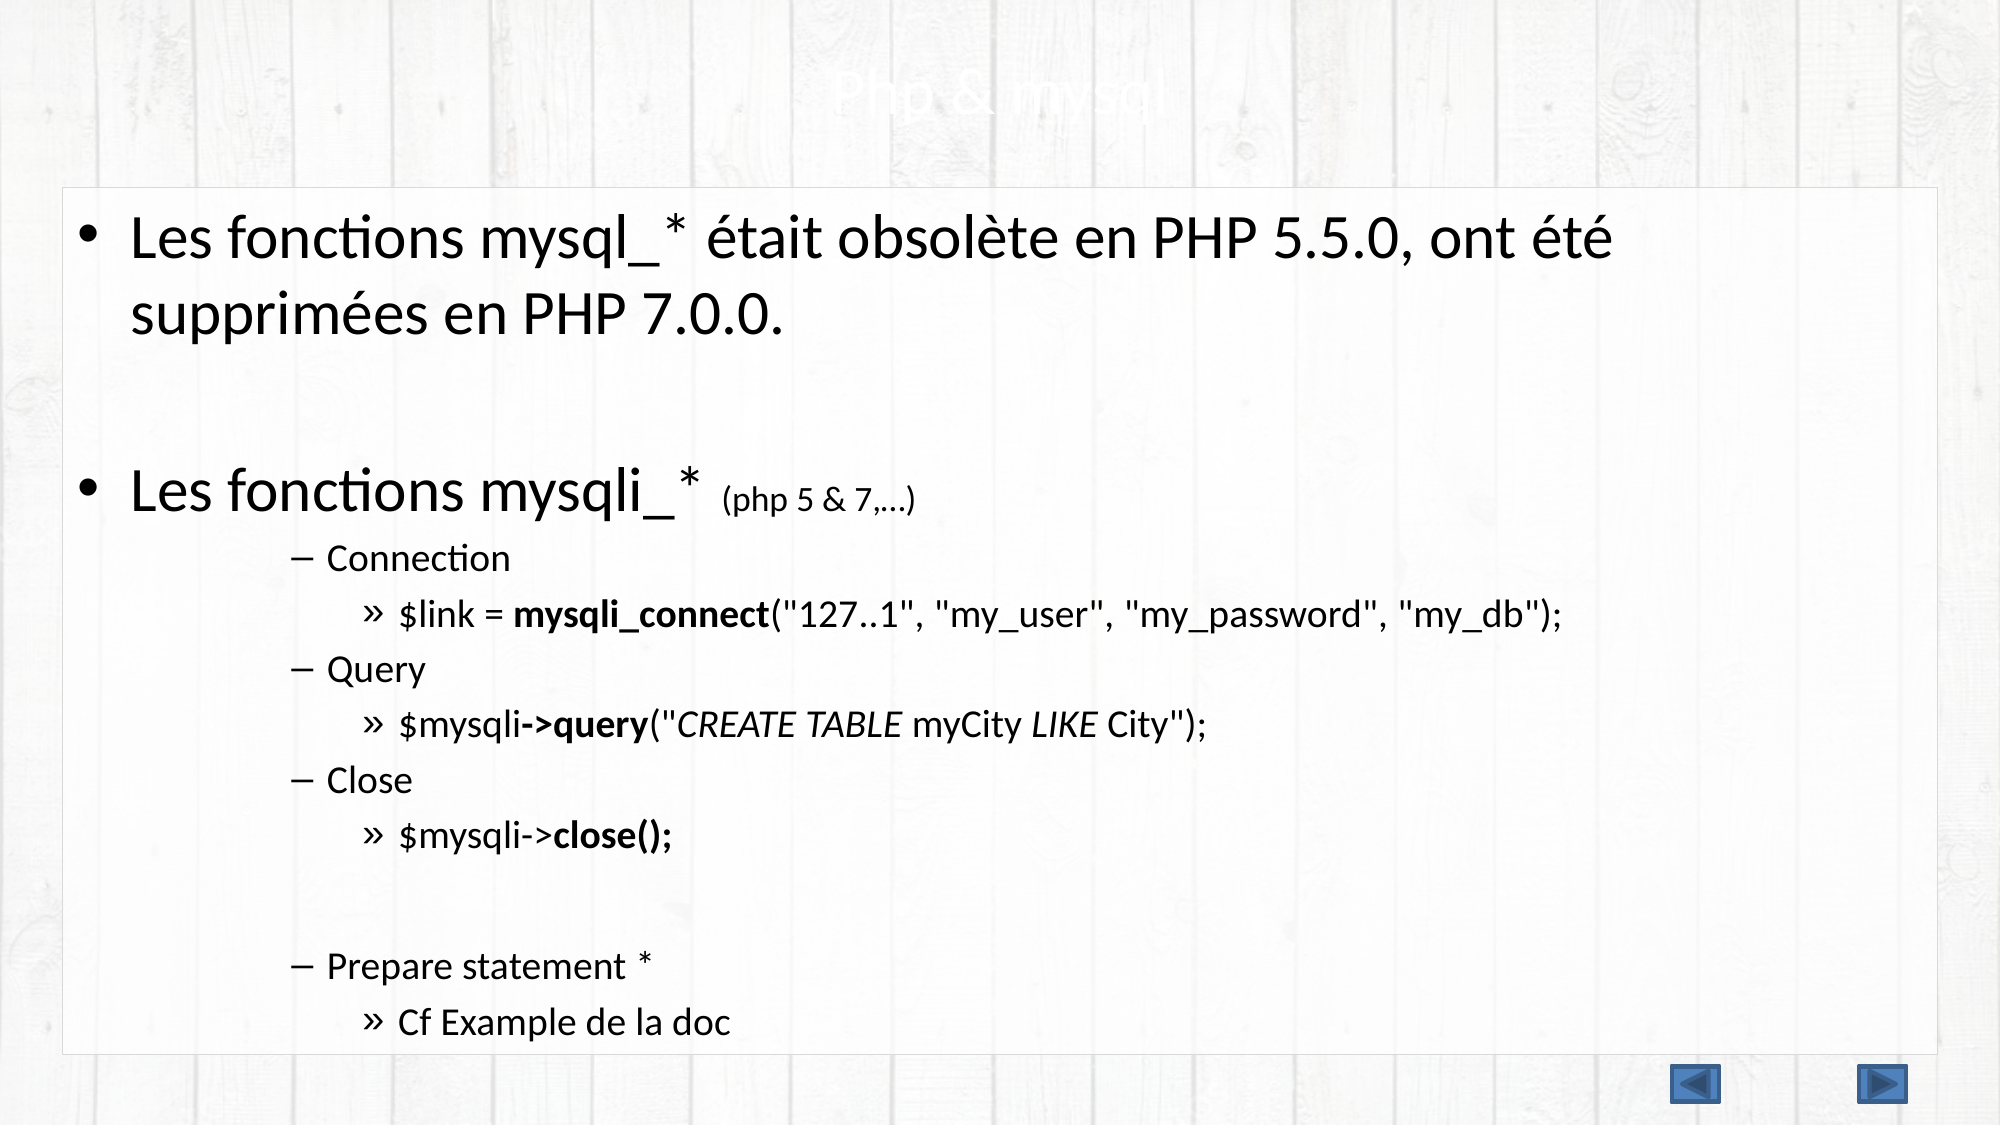

# Php & mysql
Les fonctions mysql_* était obsolète en PHP 5.5.0, ont été supprimées en PHP 7.0.0.

Les fonctions mysqli_* (php 5 & 7,…)
Connection
$link = mysqli_connect("127..1", "my_user", "my_password", "my_db");
Query
$mysqli->query("CREATE TABLE myCity LIKE City");
Close
$mysqli->close();

Prepare statement *
Cf Example de la doc